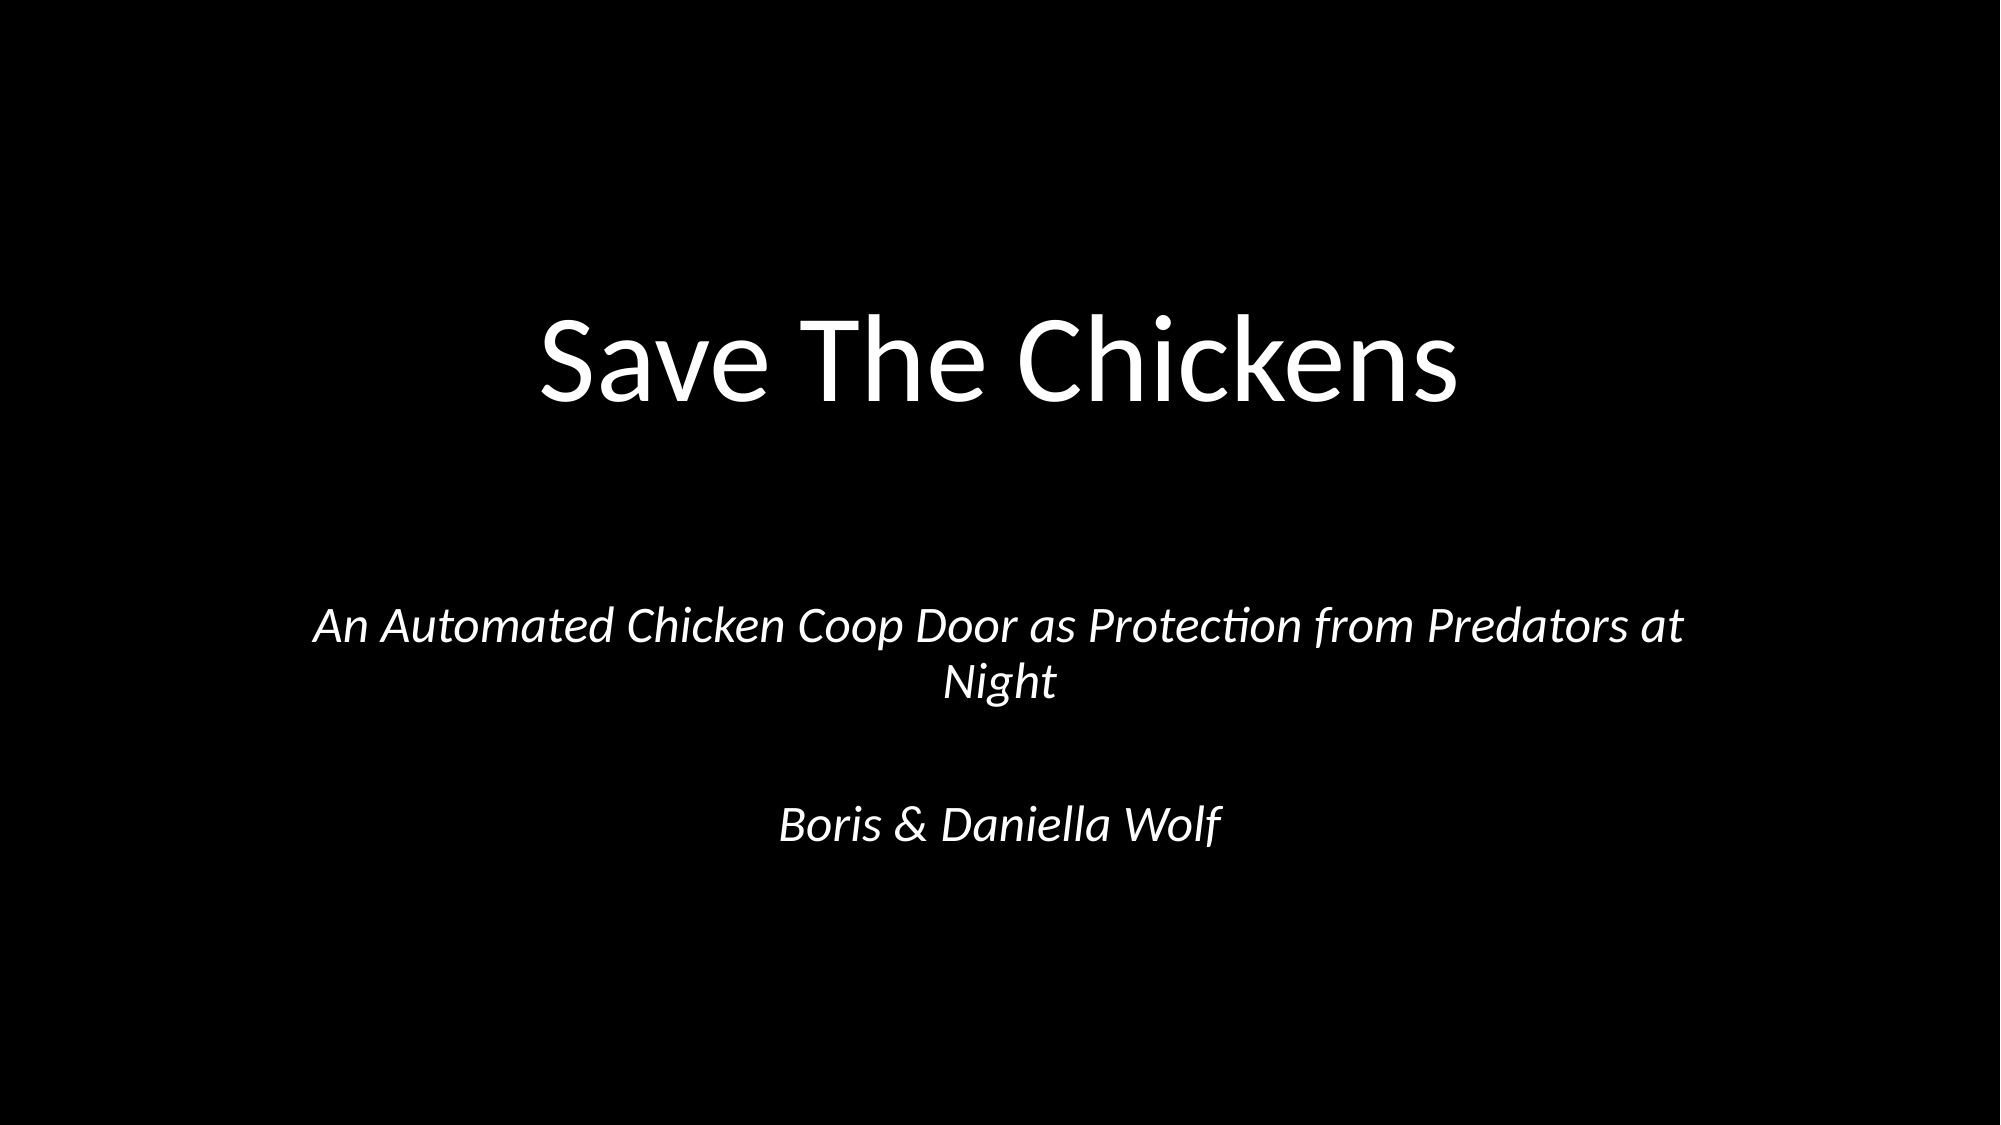

# Save The Chickens
An Automated Chicken Coop Door as Protection from Predators at Night

Boris & Daniella Wolf